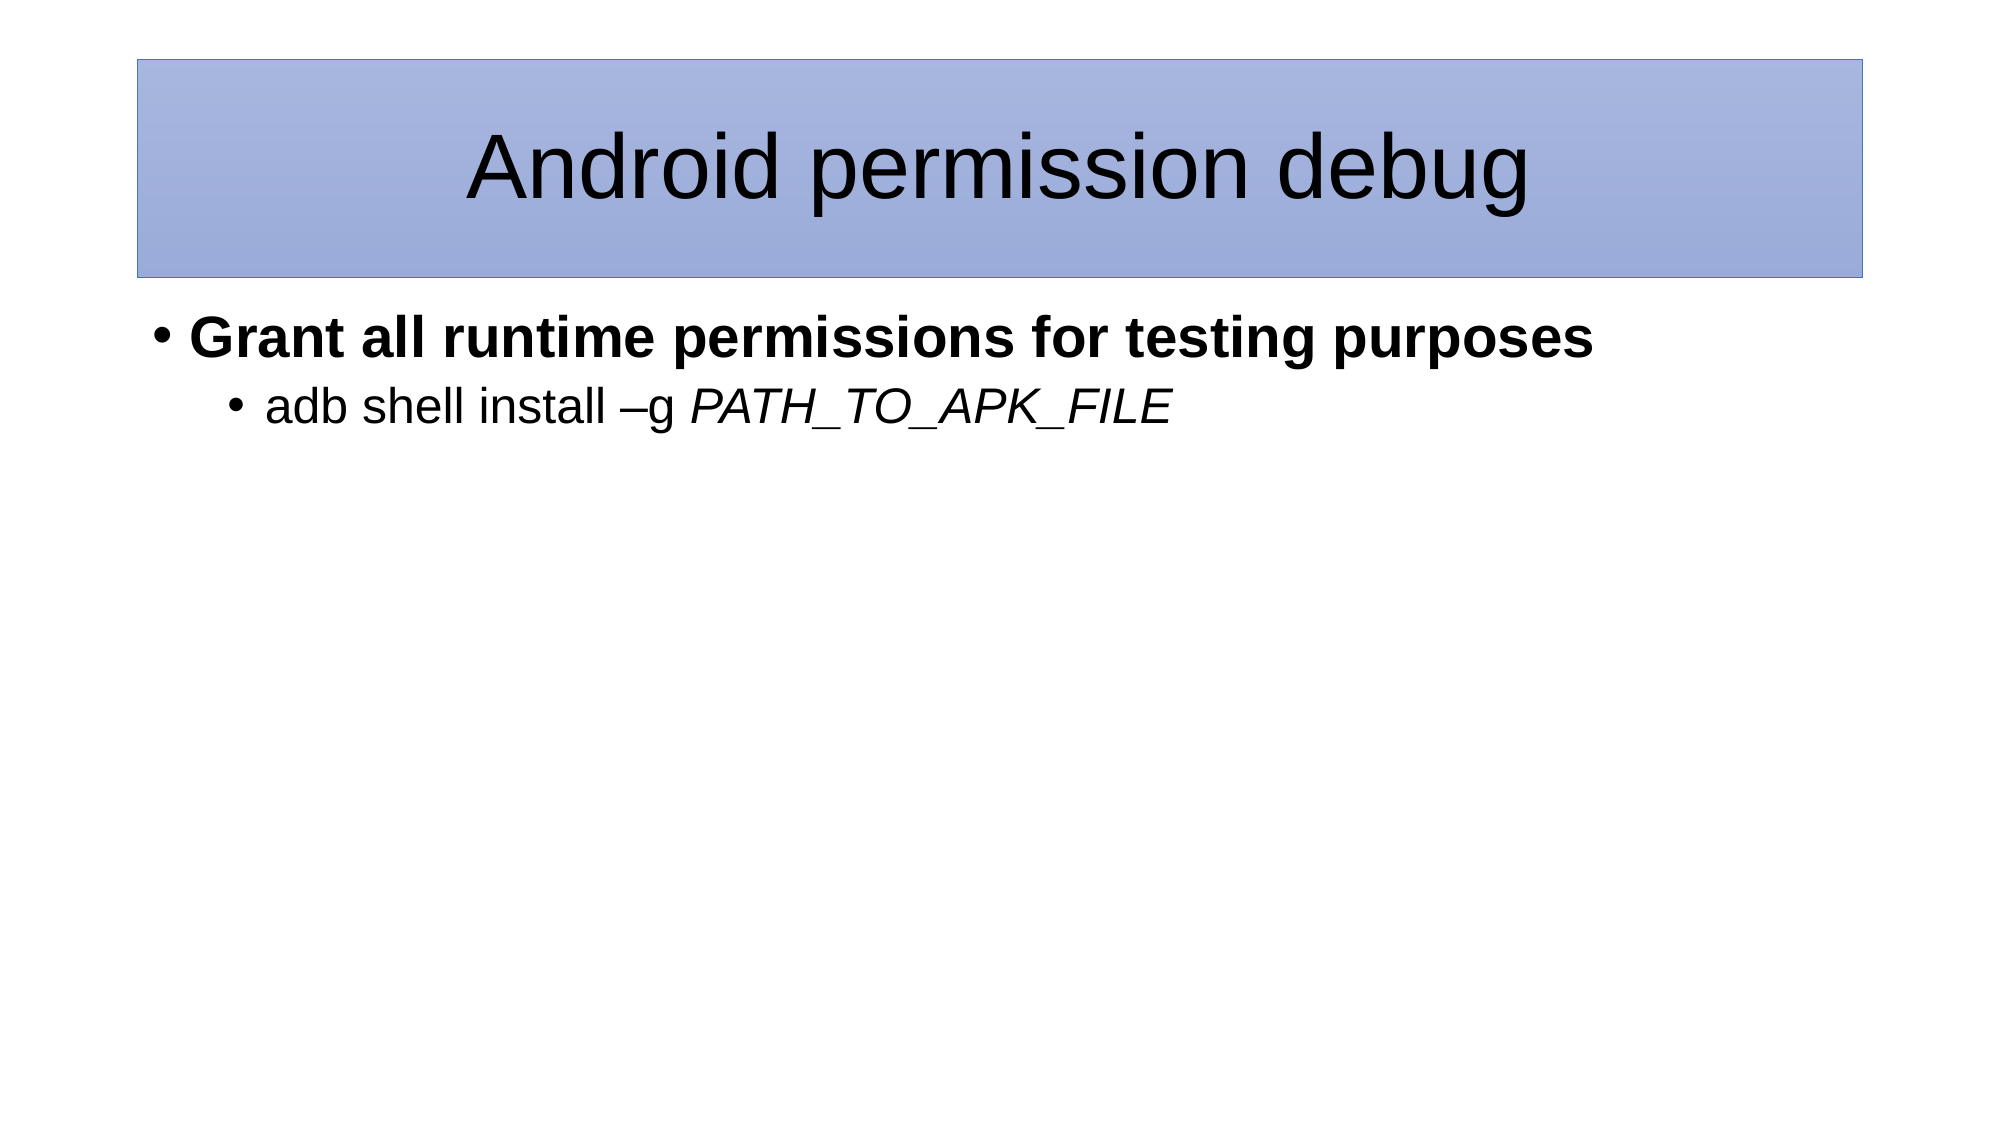

# Android permission debug
Grant all runtime permissions for testing purposes
adb shell install –g PATH_TO_APK_FILE